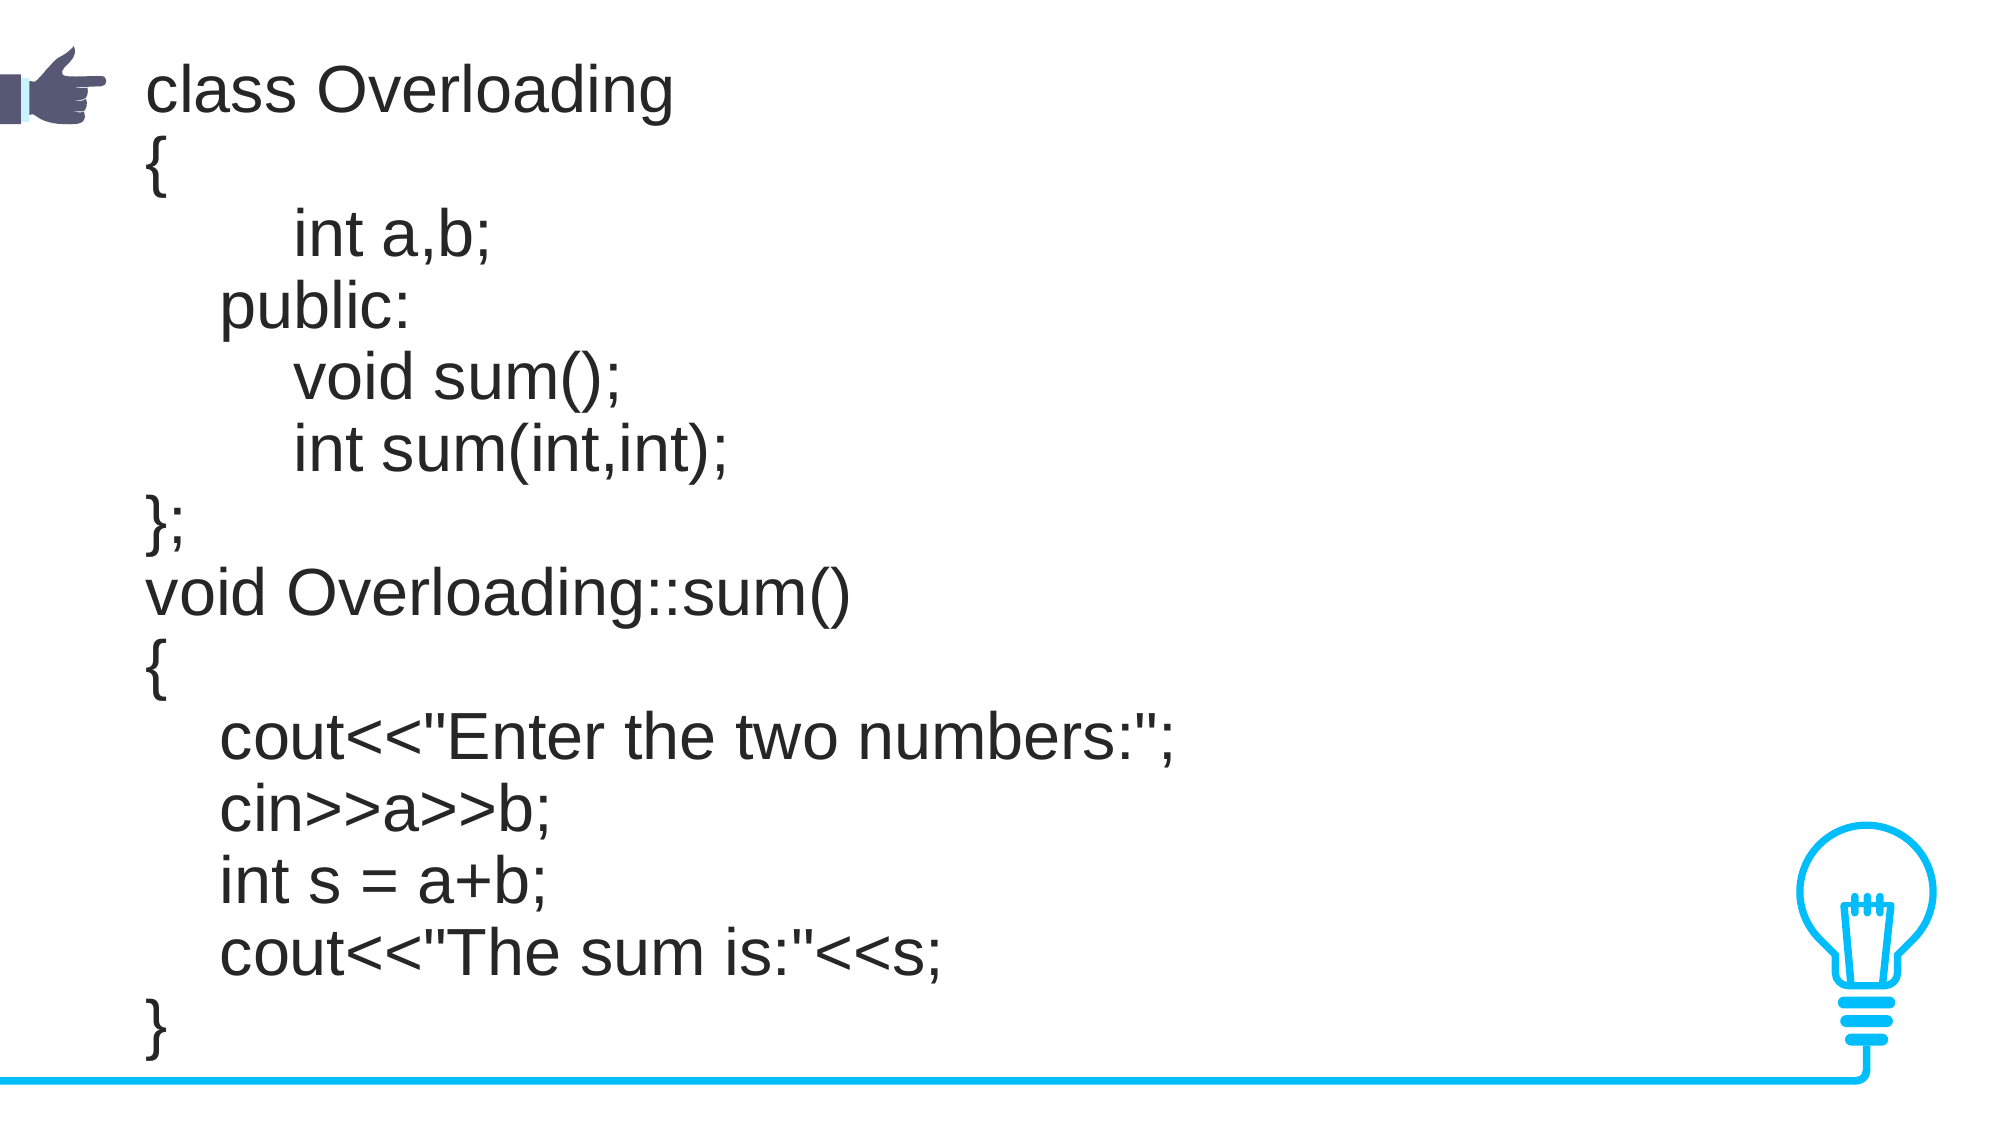

class Overloading
{
        int a,b;
    public:
        void sum();
        int sum(int,int);
};
void Overloading::sum()
{   
    cout<<"Enter the two numbers:";
    cin>>a>>b;
    int s = a+b;
    cout<<"The sum is:"<<s;
}